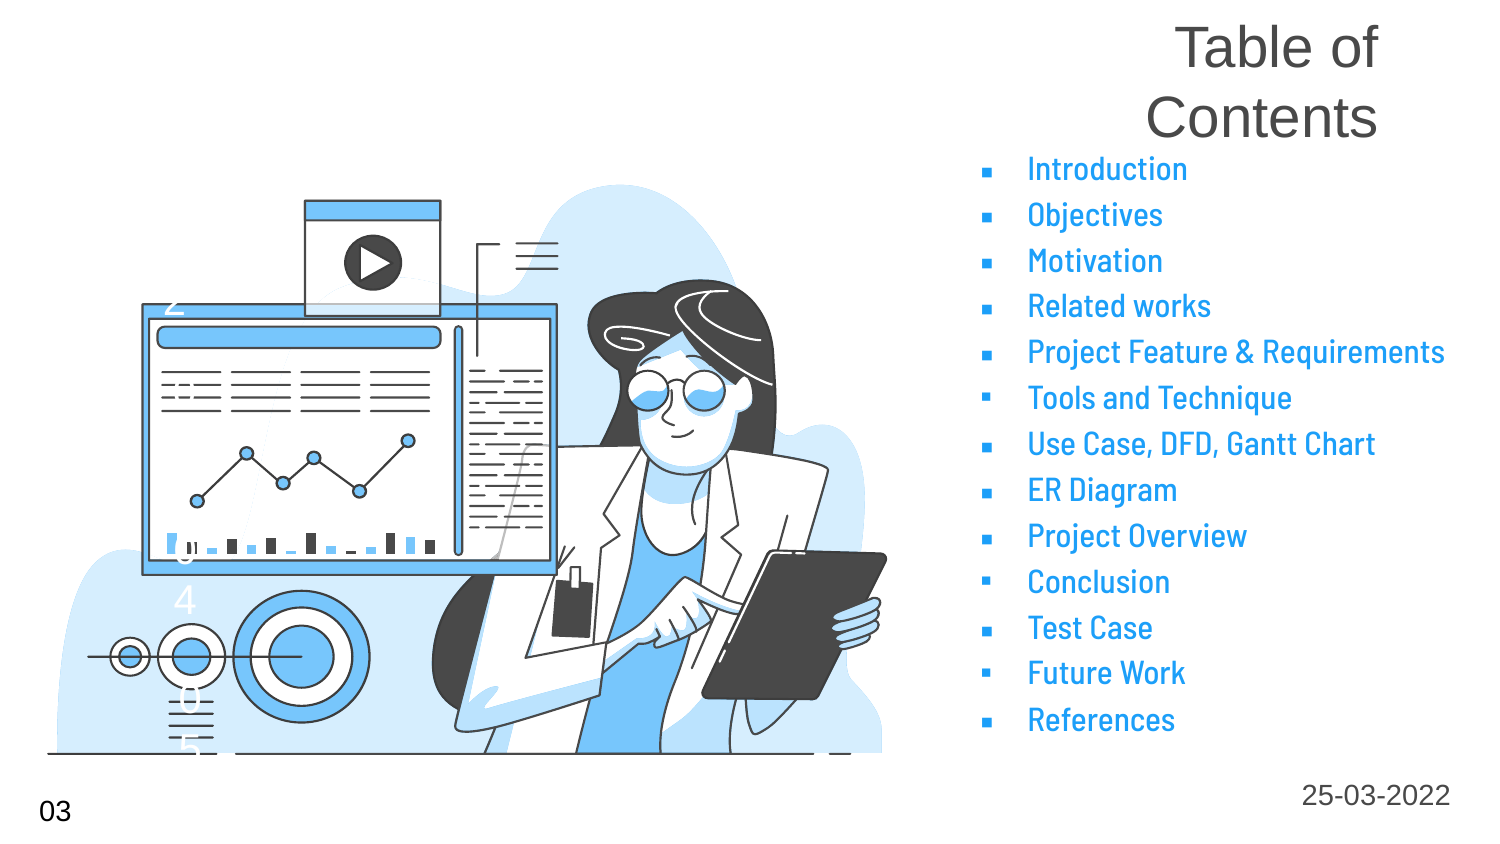

# Table of Contents
01
Introduction
Objectives
Motivation
Related works
Project Feature & Requirements
Tools and Technique
Use Case, DFD, Gantt Chart
ER Diagram
Project Overview
Conclusion
Test Case
Future Work
References

02
03

04

05

25-03-2022
03